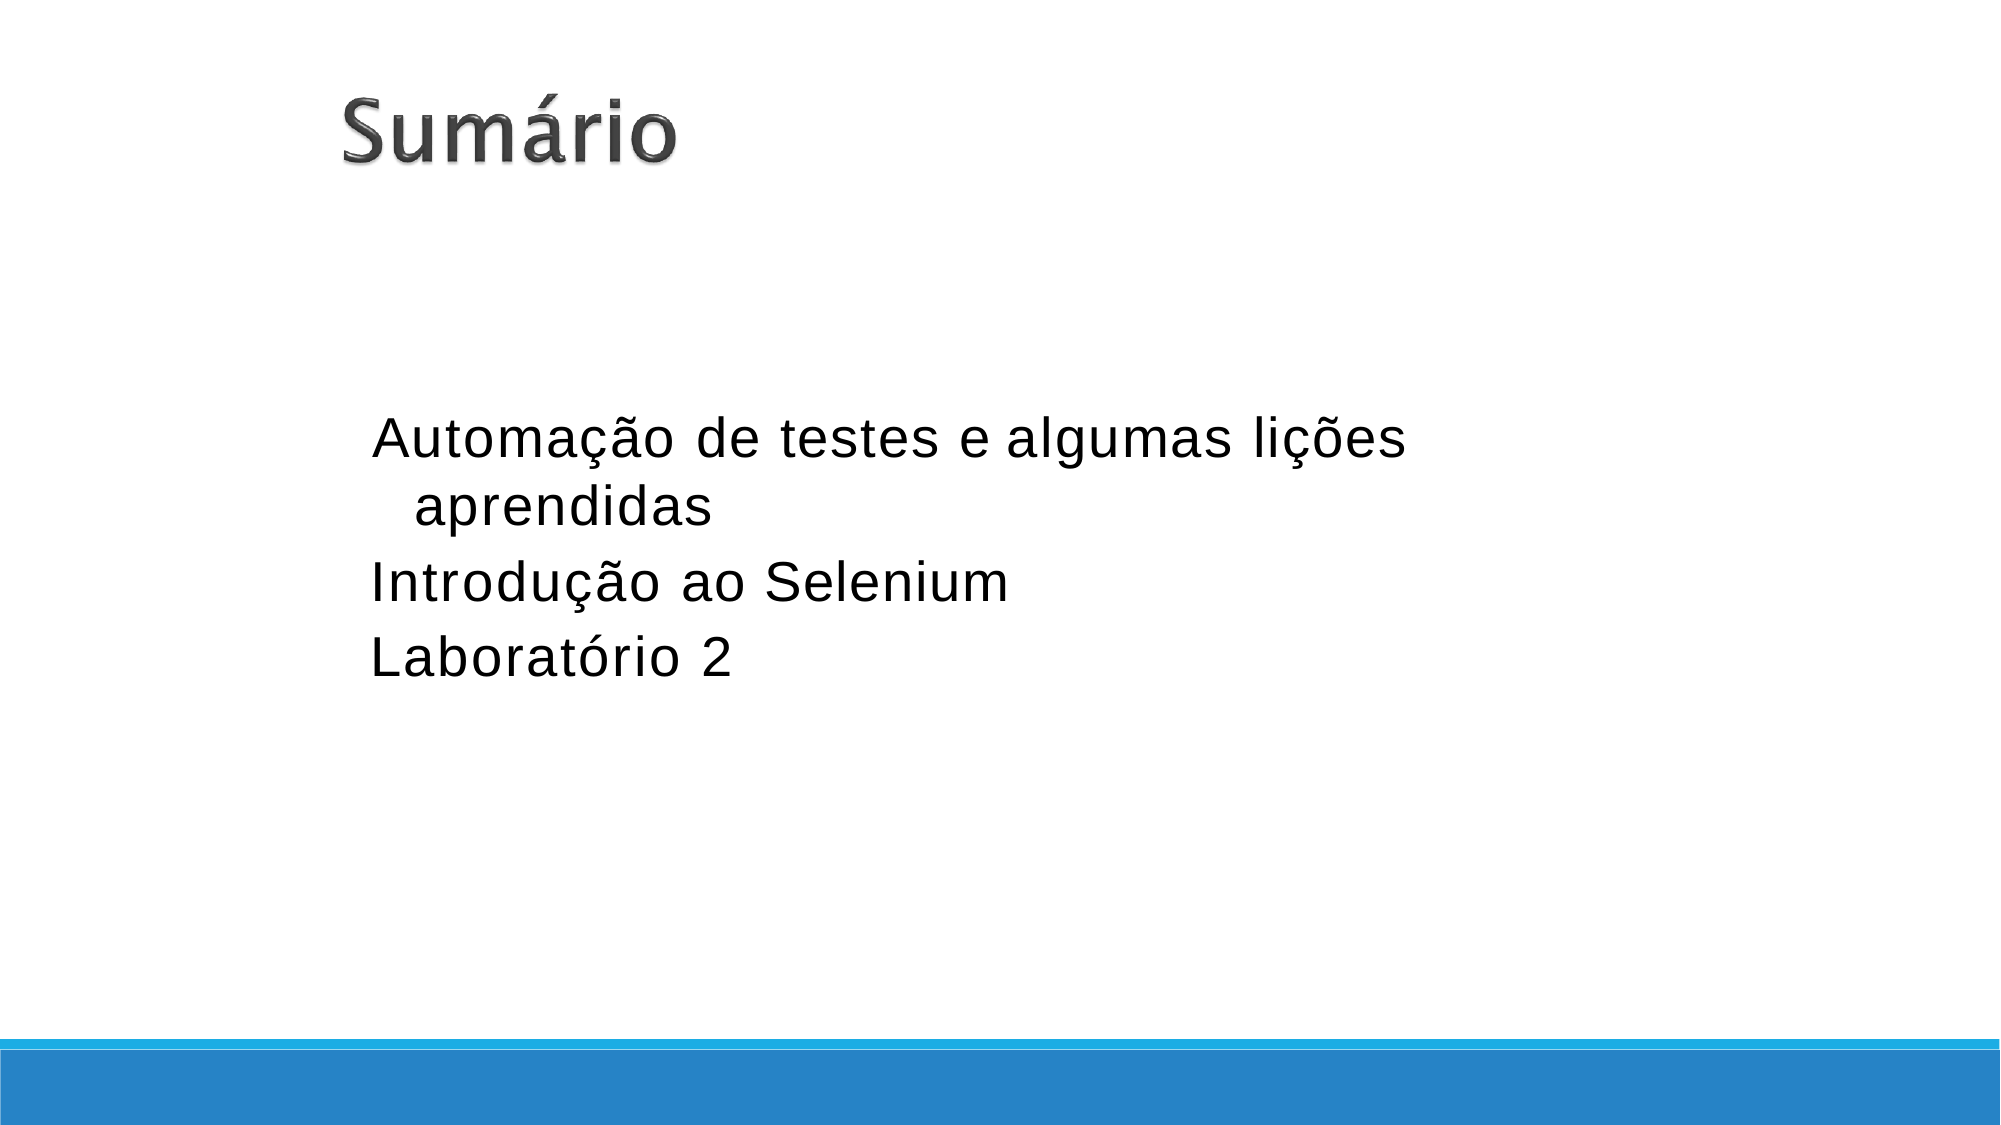

Automação de testes e algumas lições  aprendidas
Introdução ao Selenium
Laboratório 2